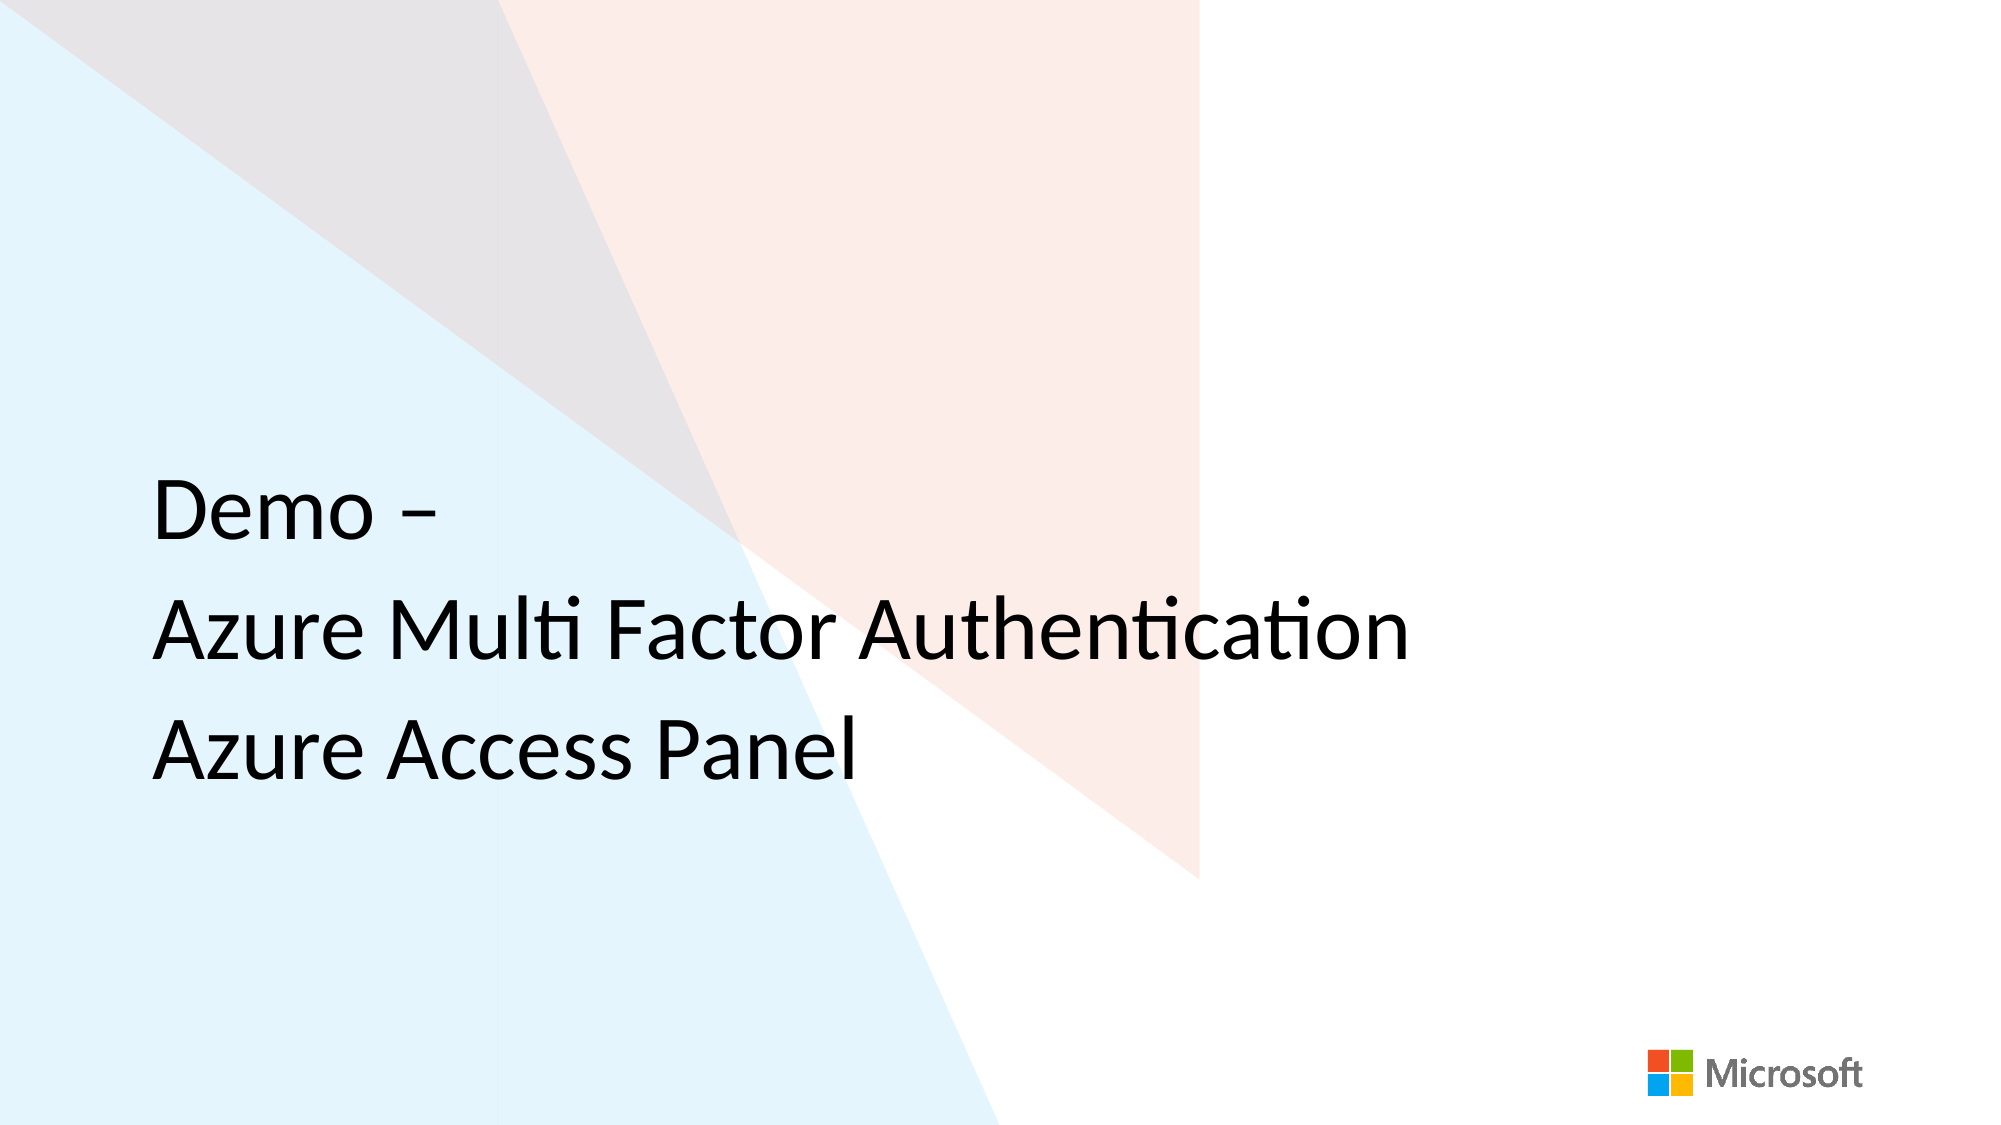

#
Demo –
Azure Multi Factor Authentication
Azure Access Panel